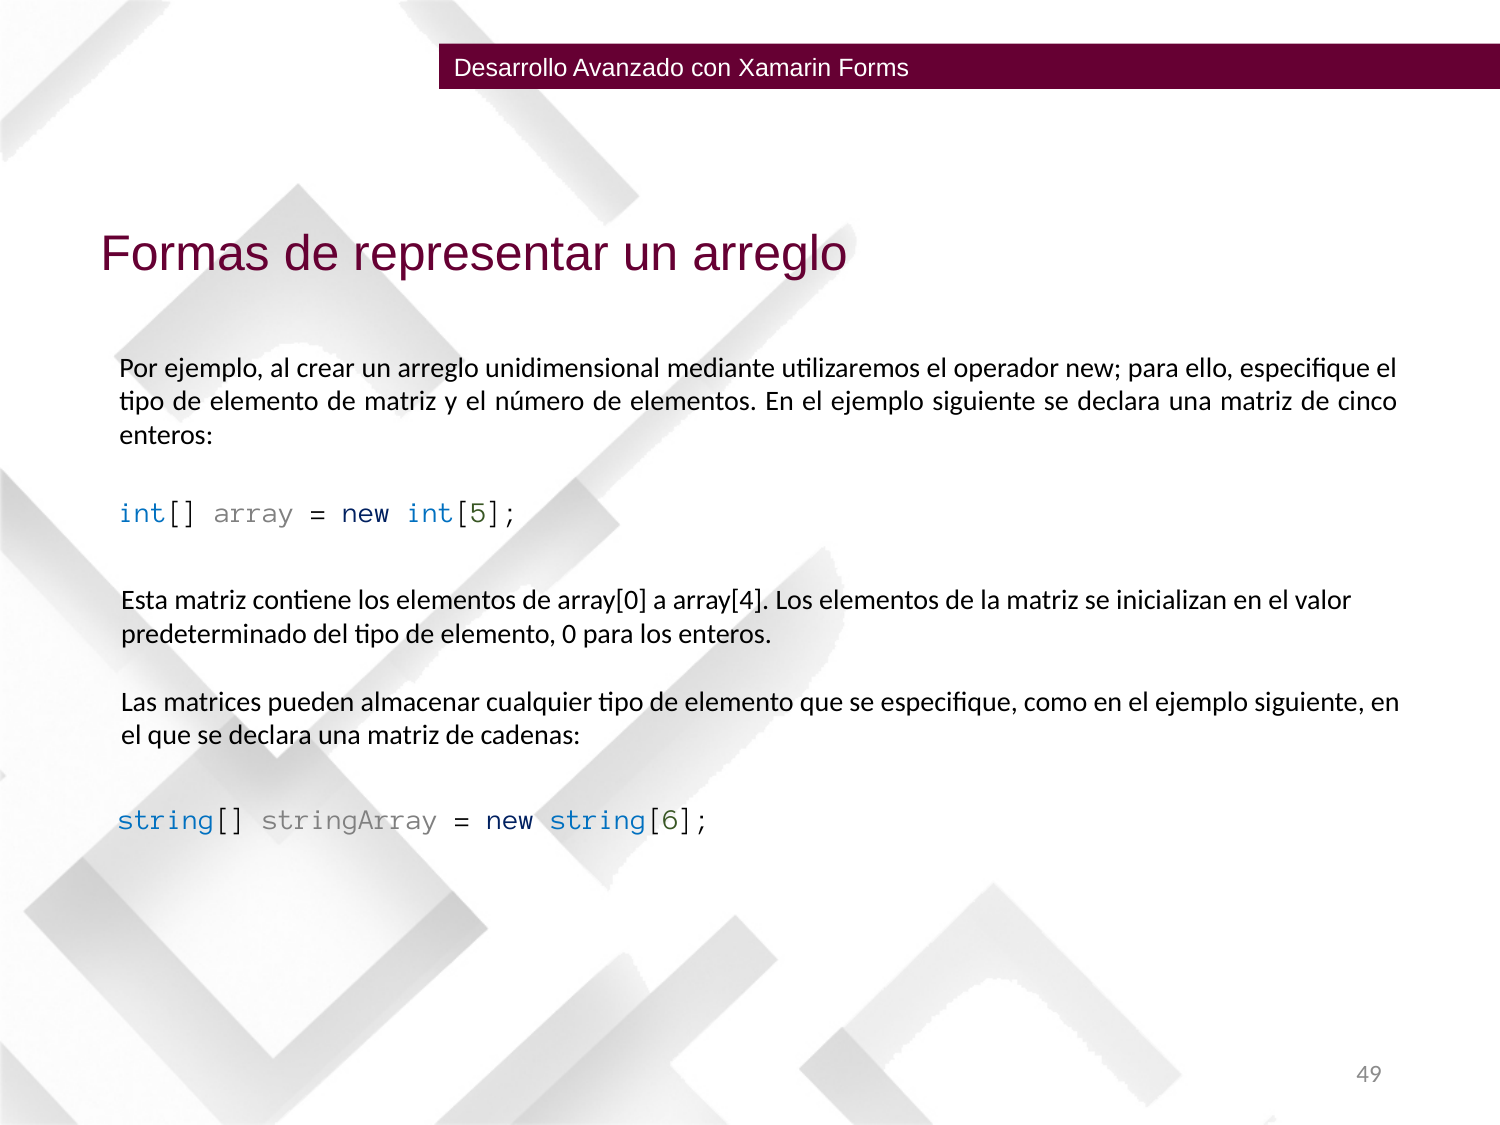

Desarrollo Avanzado con Xamarin Forms
Formas de representar un arreglo
Por ejemplo, al crear un arreglo unidimensional mediante utilizaremos el operador new; para ello, especifique el tipo de elemento de matriz y el número de elementos. En el ejemplo siguiente se declara una matriz de cinco enteros:
int[] array = new int[5];
Esta matriz contiene los elementos de array[0] a array[4]. Los elementos de la matriz se inicializan en el valor predeterminado del tipo de elemento, 0 para los enteros.

Las matrices pueden almacenar cualquier tipo de elemento que se especifique, como en el ejemplo siguiente, en el que se declara una matriz de cadenas:
string[] stringArray = new string[6];
49